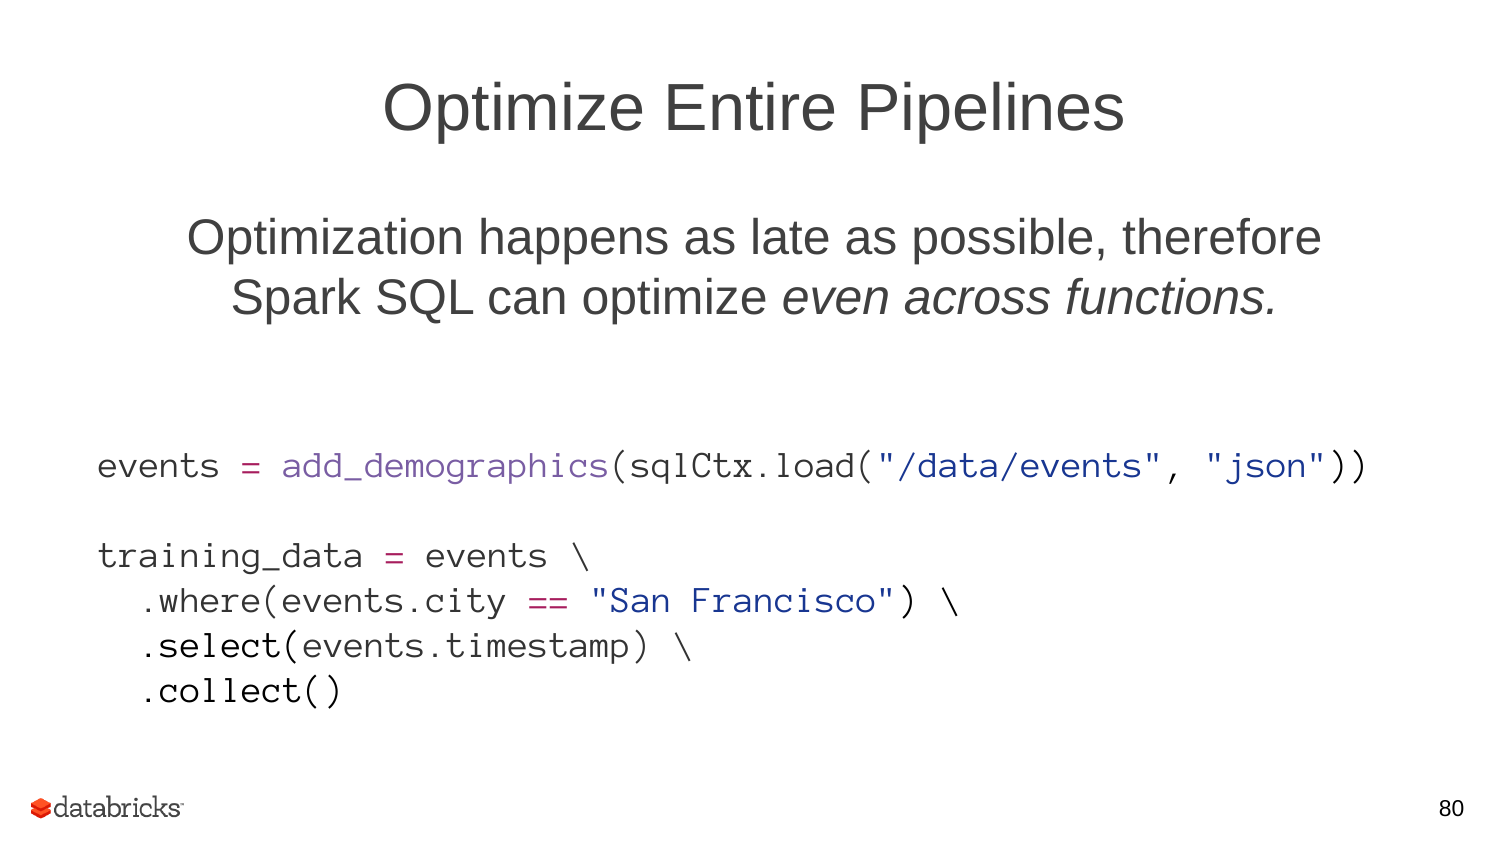

# Optimize Entire Pipelines
Optimization happens as late as possible, therefore Spark SQL can optimize even across functions.

events = add_demographics(sqlCtx.load("/data/events", "json"))

training_data = events \
  .where(events.city == "San Francisco") \
  .select(events.timestamp) \
  .collect()
80